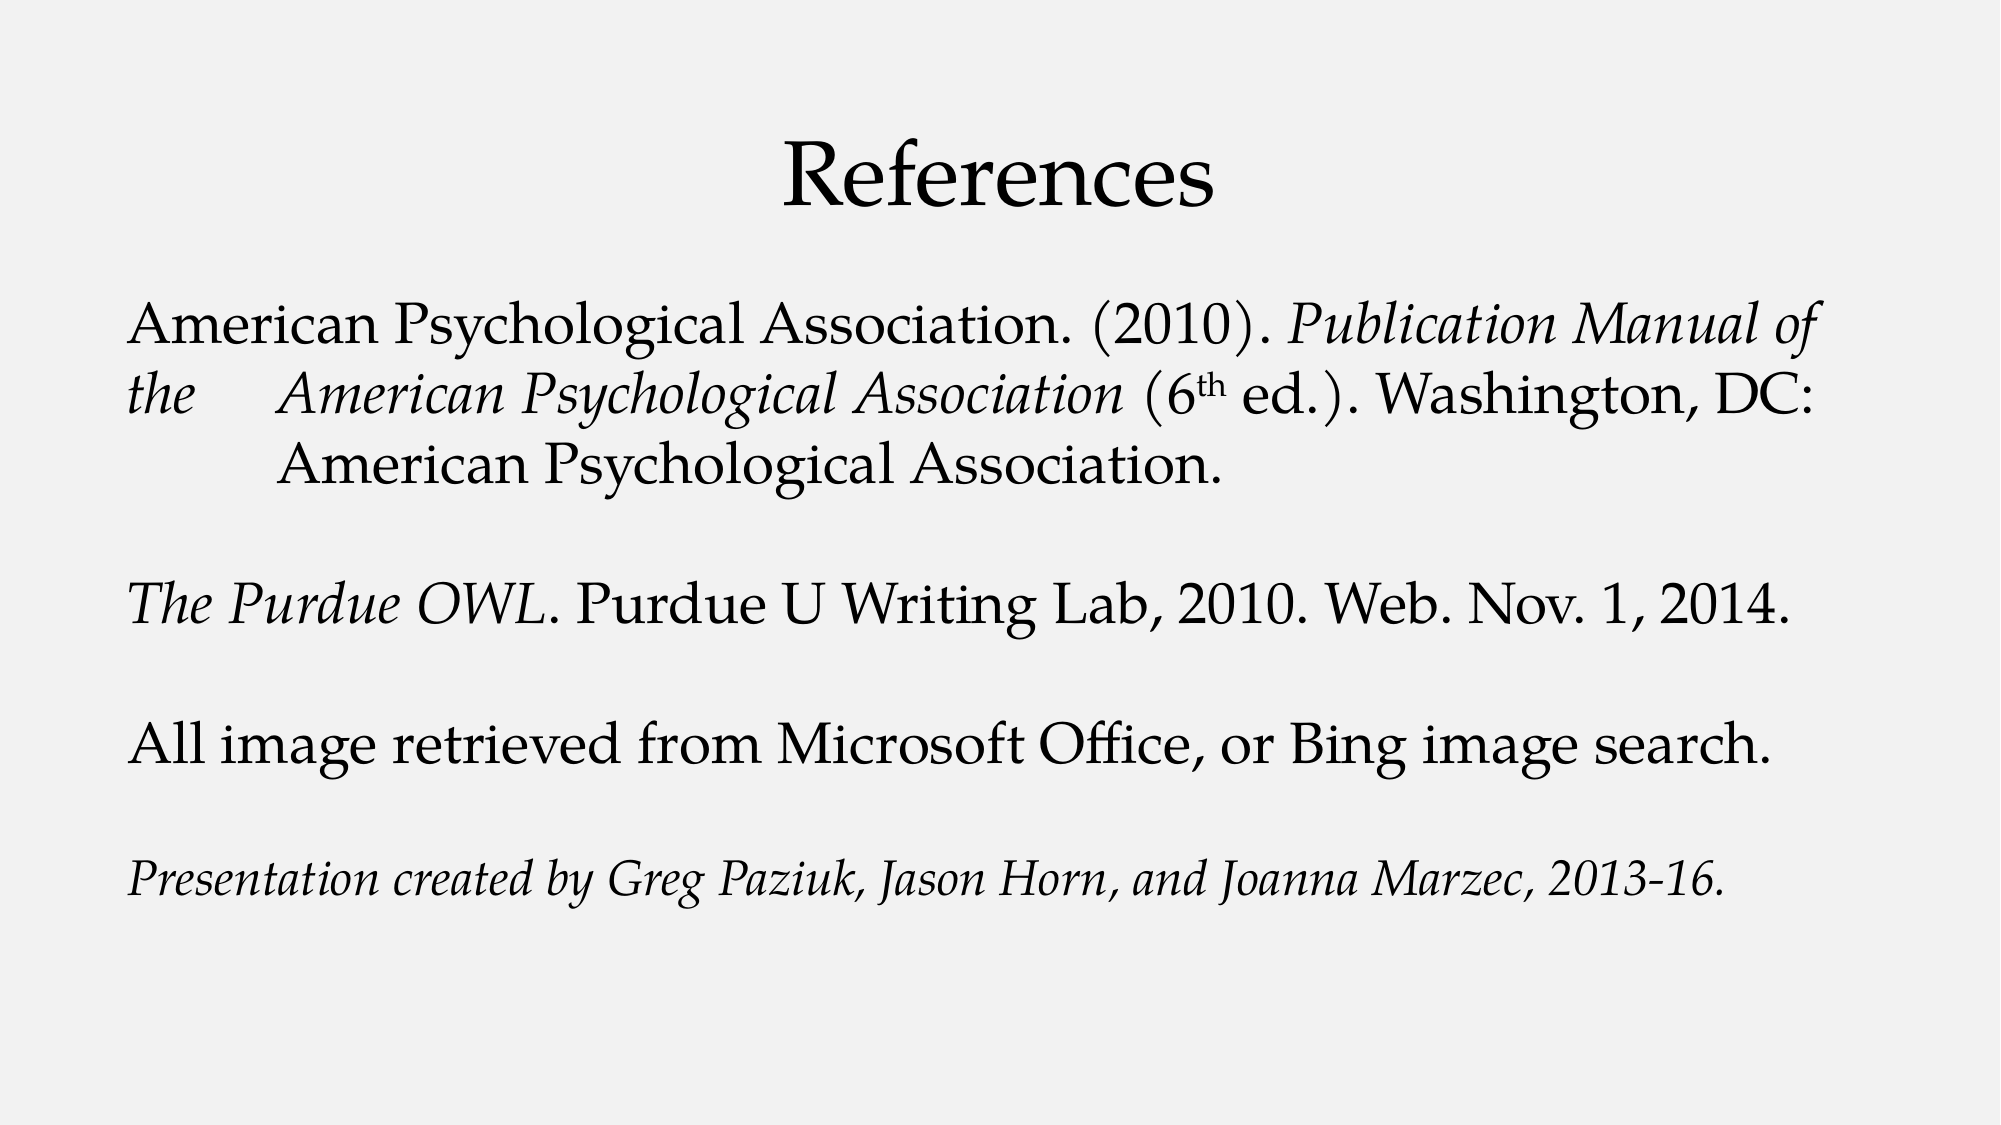

# References
American Psychological Association. (2010). Publication Manual of the 	American Psychological Association (6th ed.). Washington, DC: 	American Psychological Association.

The Purdue OWL. Purdue U Writing Lab, 2010. Web. Nov. 1, 2014.

All image retrieved from Microsoft Office, or Bing image search.

Presentation created by Greg Paziuk, Jason Horn, and Joanna Marzec, 2013-16.